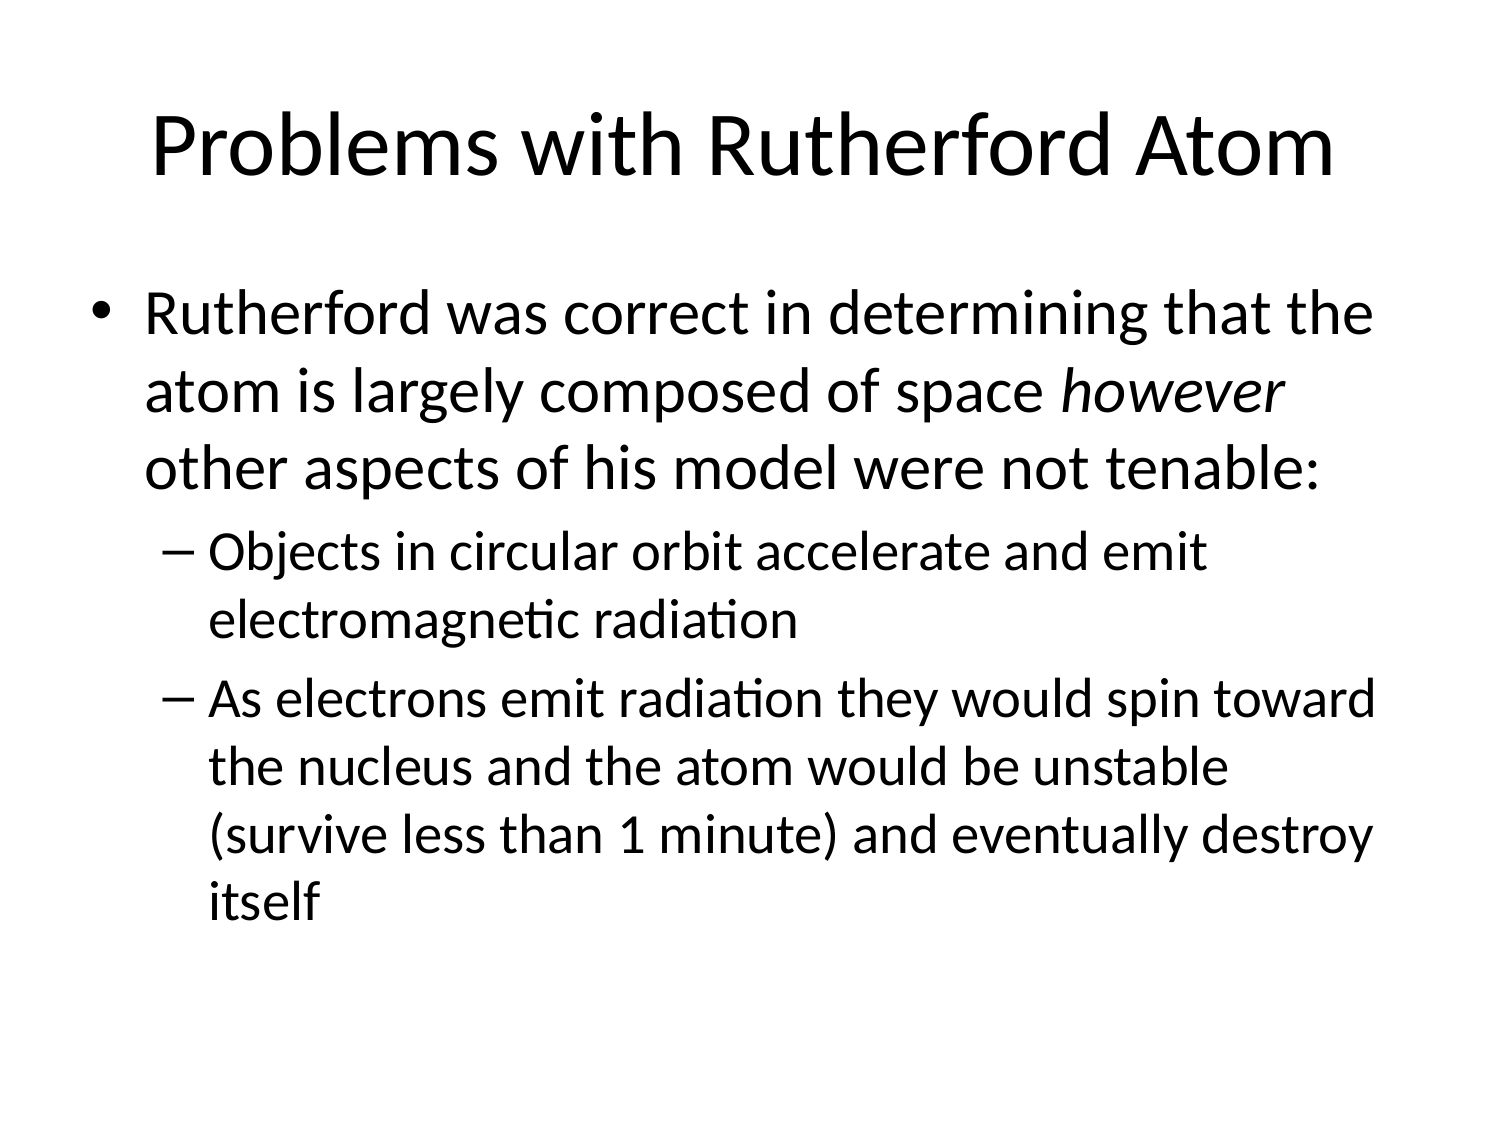

# Problems with Rutherford Atom
Rutherford was correct in determining that the atom is largely composed of space however other aspects of his model were not tenable:
Objects in circular orbit accelerate and emit electromagnetic radiation
As electrons emit radiation they would spin toward the nucleus and the atom would be unstable (survive less than 1 minute) and eventually destroy itself